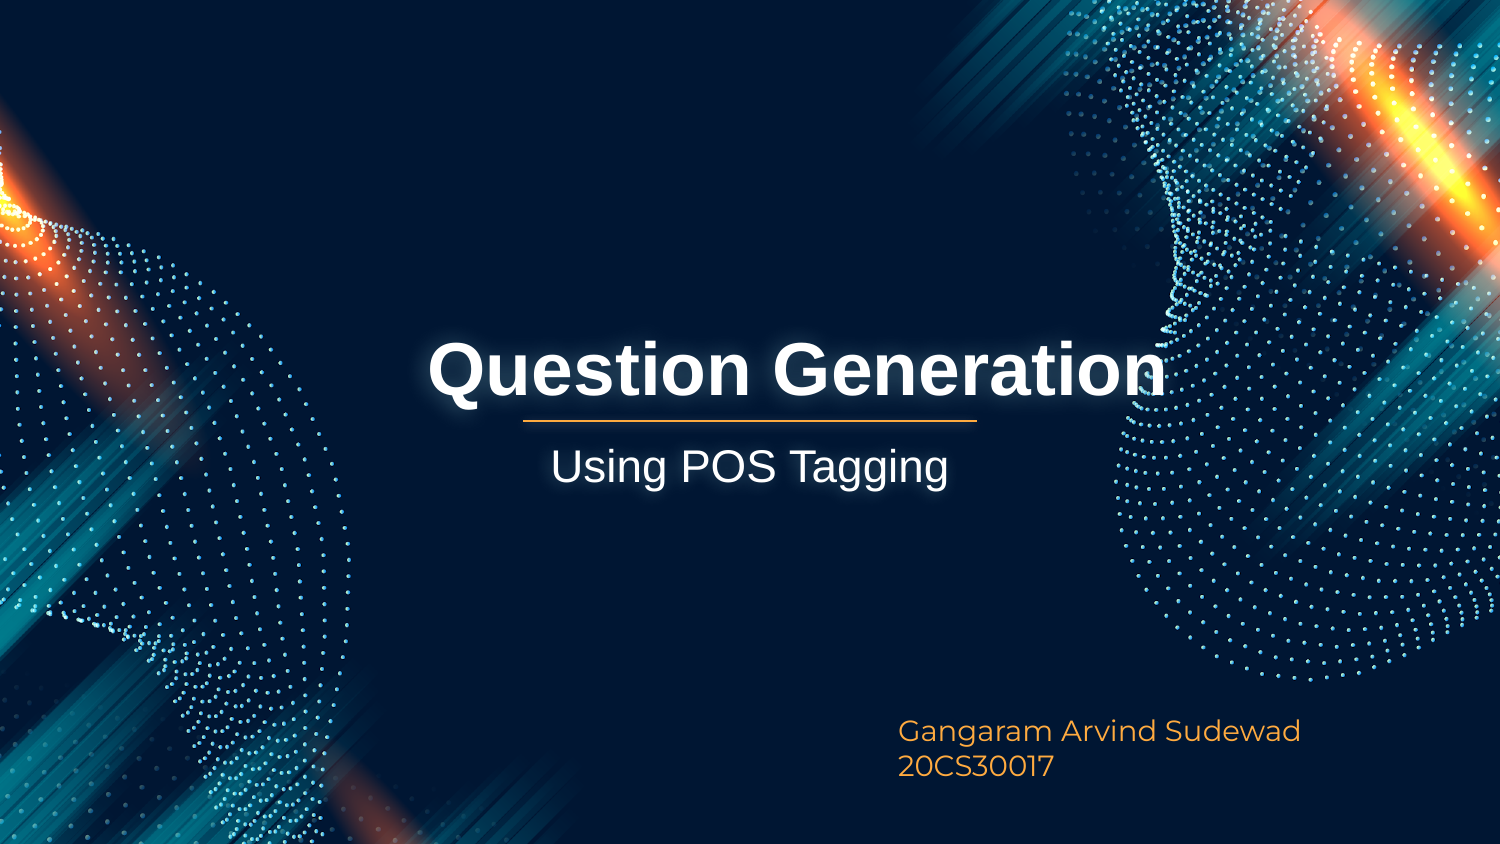

# Question Generation
Using POS Tagging
Gangaram Arvind Sudewad
20CS30017